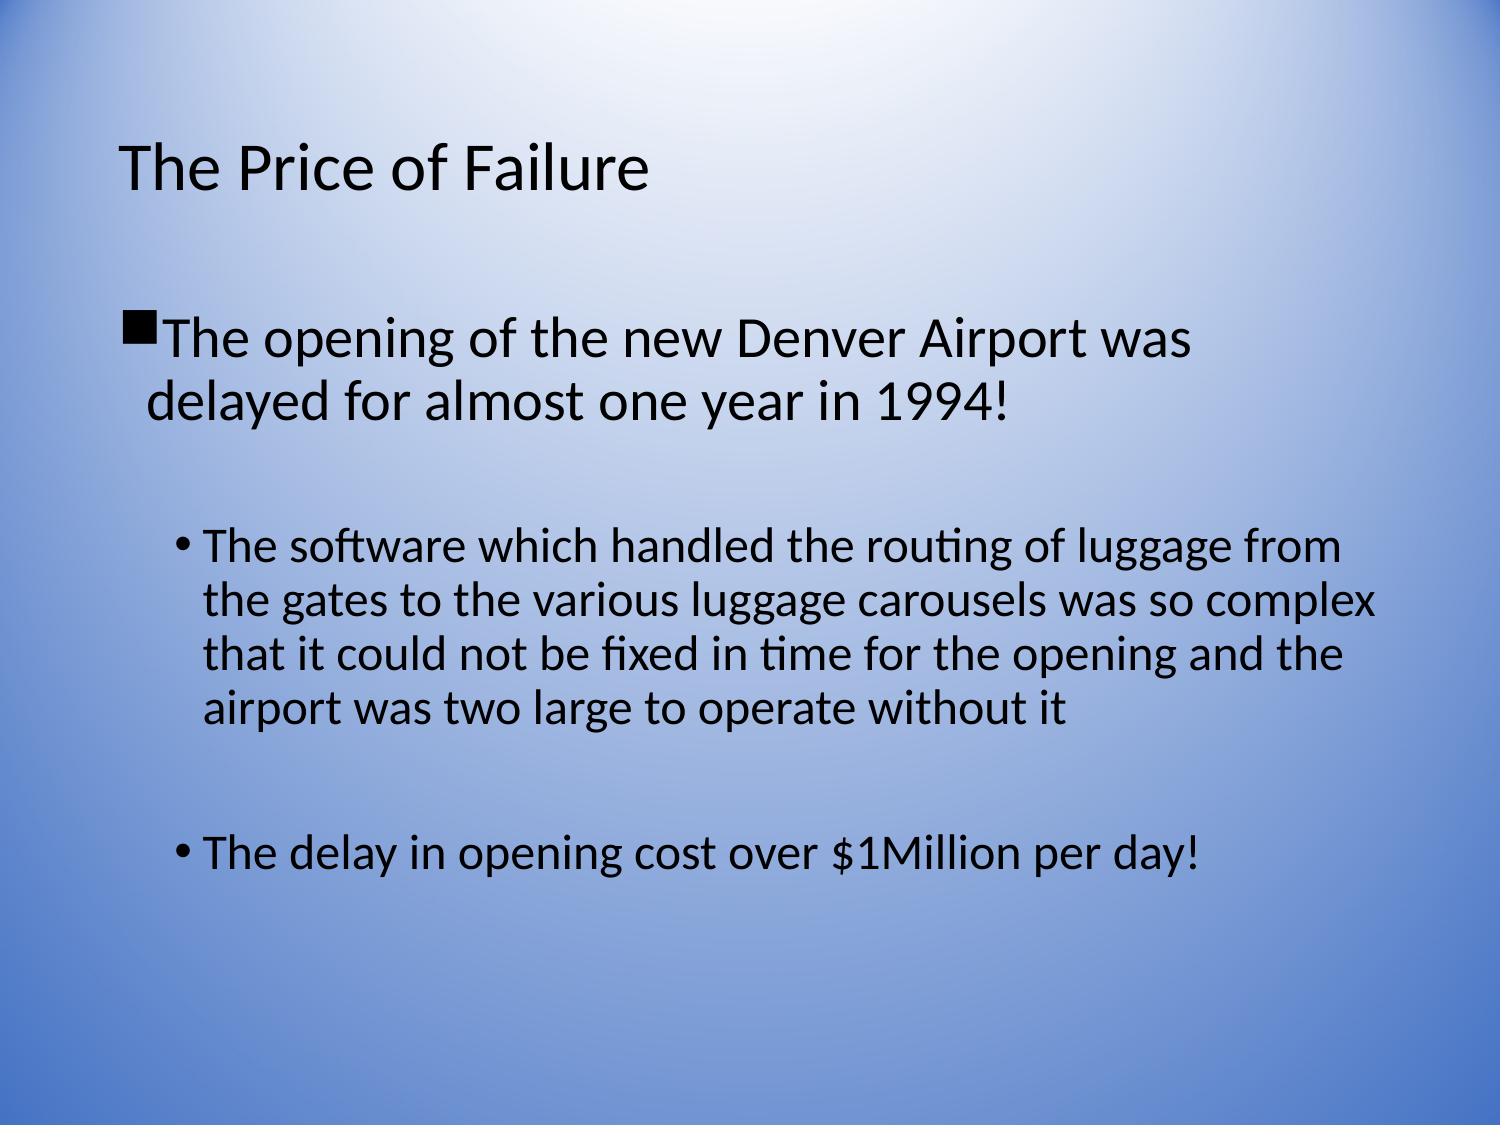

# The Price of Failure
The opening of the new Denver Airport was delayed for almost one year in 1994!

The software which handled the routing of luggage from the gates to the various luggage carousels was so complex that it could not be fixed in time for the opening and the airport was two large to operate without it

The delay in opening cost over $1Million per day!